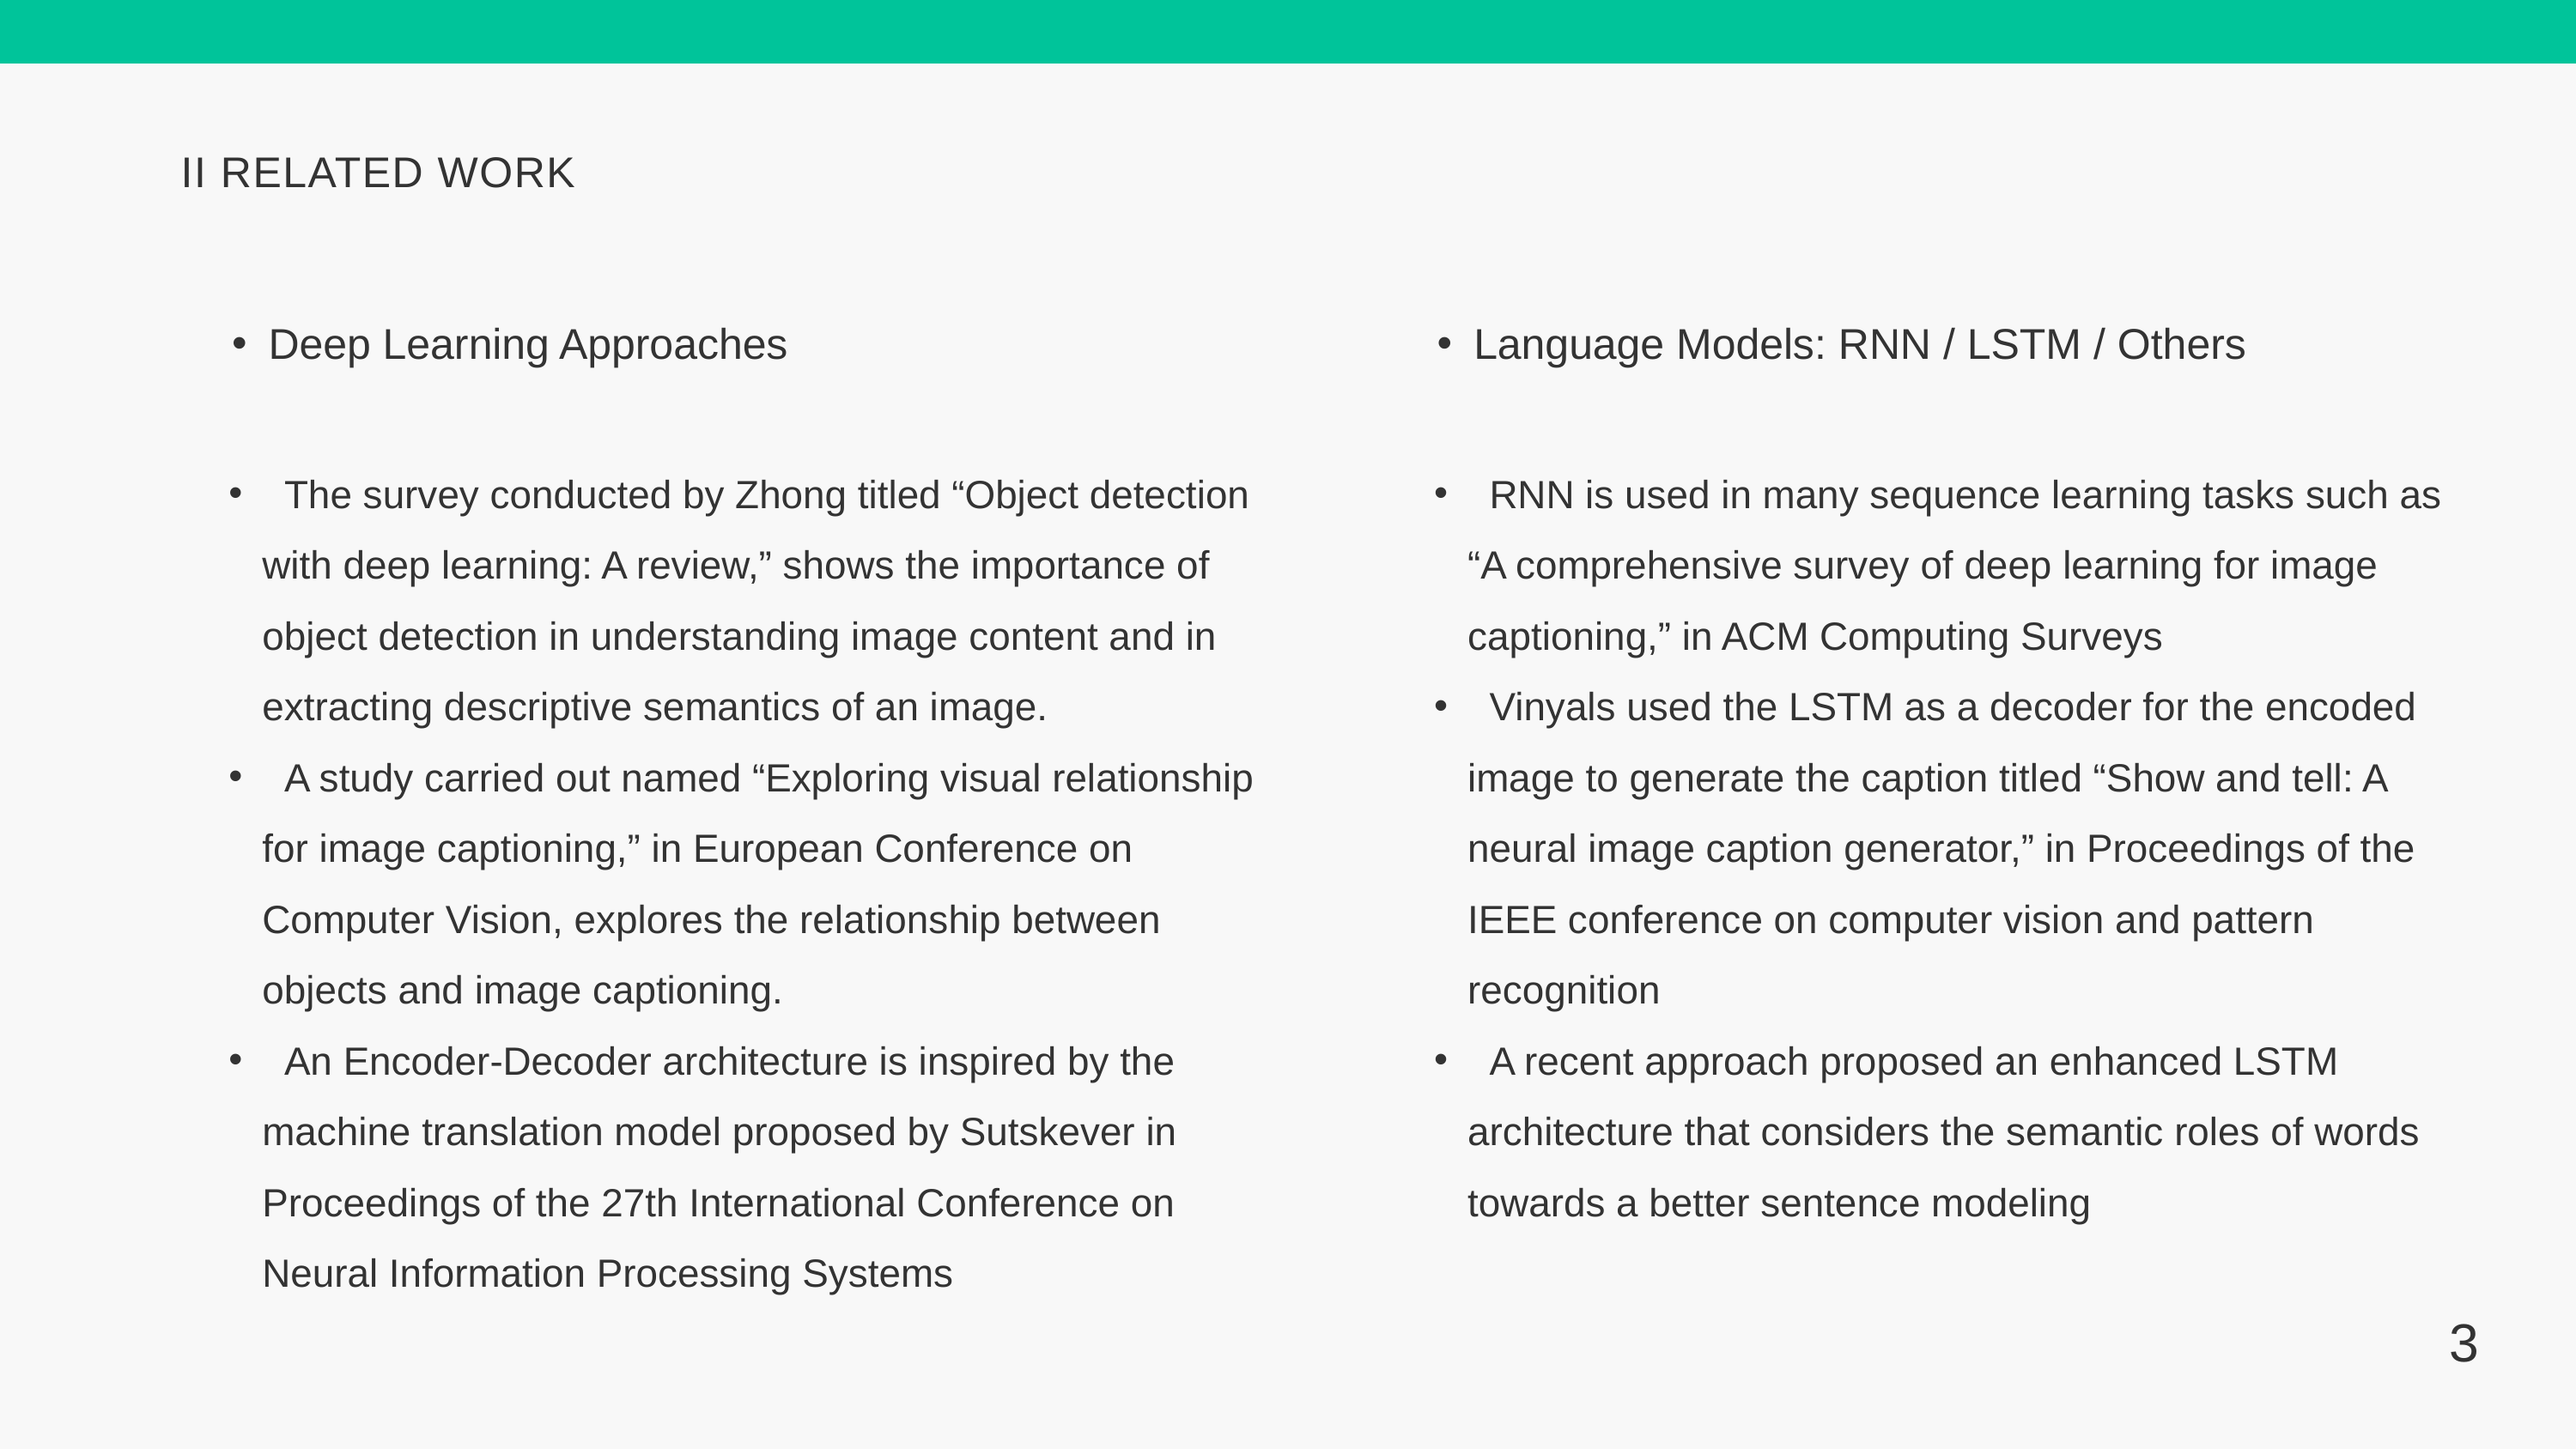

II RELATED WORK
Deep Learning Approaches

  The survey conducted by Zhong titled “Object detection with deep learning: A review,” shows the importance of object detection in understanding image content and in extracting descriptive semantics of an image.
  A study carried out named “Exploring visual relationship for image captioning,” in European Conference on Computer Vision, explores the relationship between objects and image captioning.
  An Encoder-Decoder architecture is inspired by the machine translation model proposed by Sutskever in Proceedings of the 27th International Conference on Neural Information Processing Systems

Language Models: RNN / LSTM / Others

  RNN is used in many sequence learning tasks such as “A comprehensive survey of deep learning for image captioning,” in ACM Computing Surveys
  Vinyals used the LSTM as a decoder for the encoded image to generate the caption titled “Show and tell: A neural image caption generator,” in Proceedings of the IEEE conference on computer vision and pattern recognition
  A recent approach proposed an enhanced LSTM architecture that considers the semantic roles of words towards a better sentence modeling
3